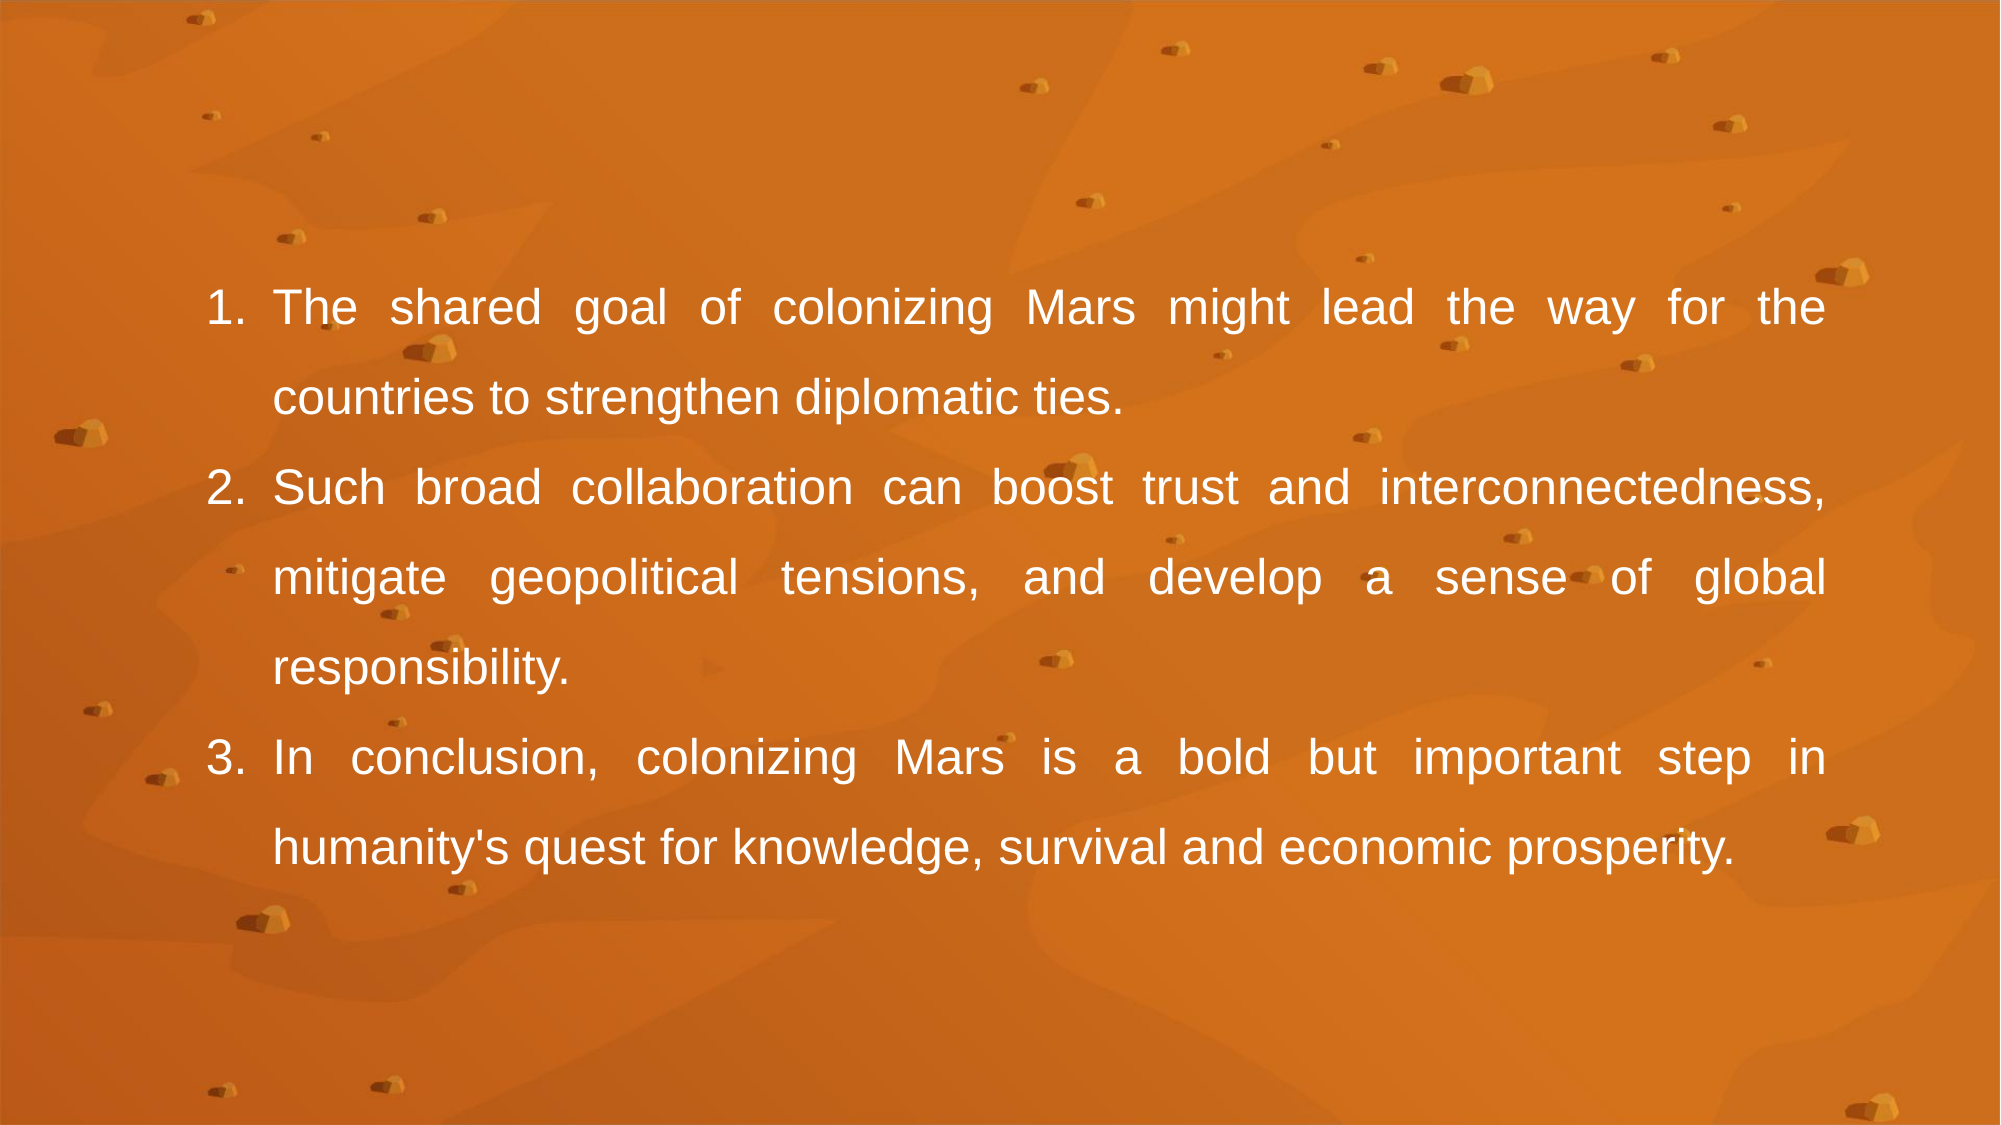

#
The shared goal of colonizing Mars might lead the way for the countries to strengthen diplomatic ties.
Such broad collaboration can boost trust and interconnectedness, mitigate geopolitical tensions, and develop a sense of global responsibility.
In conclusion, colonizing Mars is a bold but important step in humanity's quest for knowledge, survival and economic prosperity.